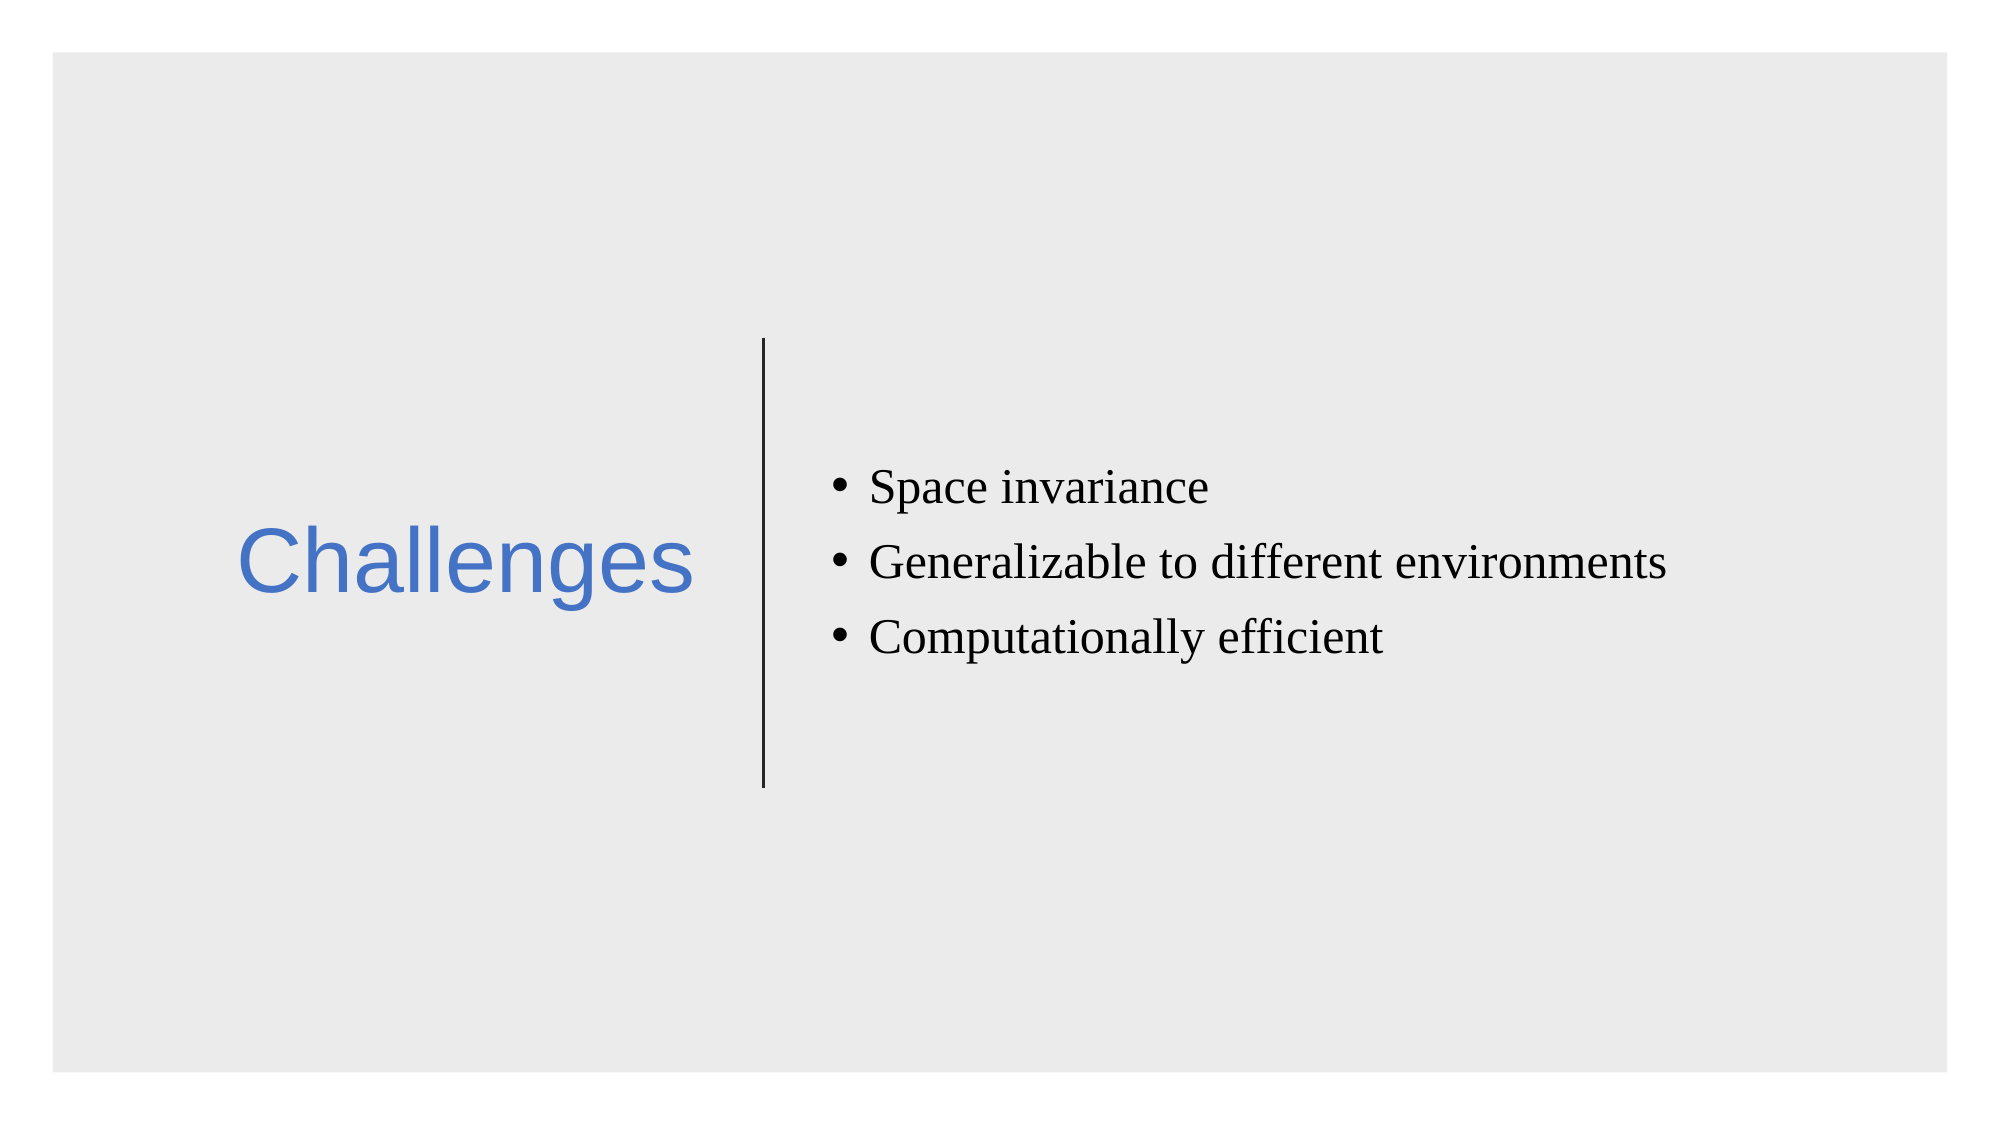

# Challenges
Space invariance
Generalizable to different environments
Computationally efficient